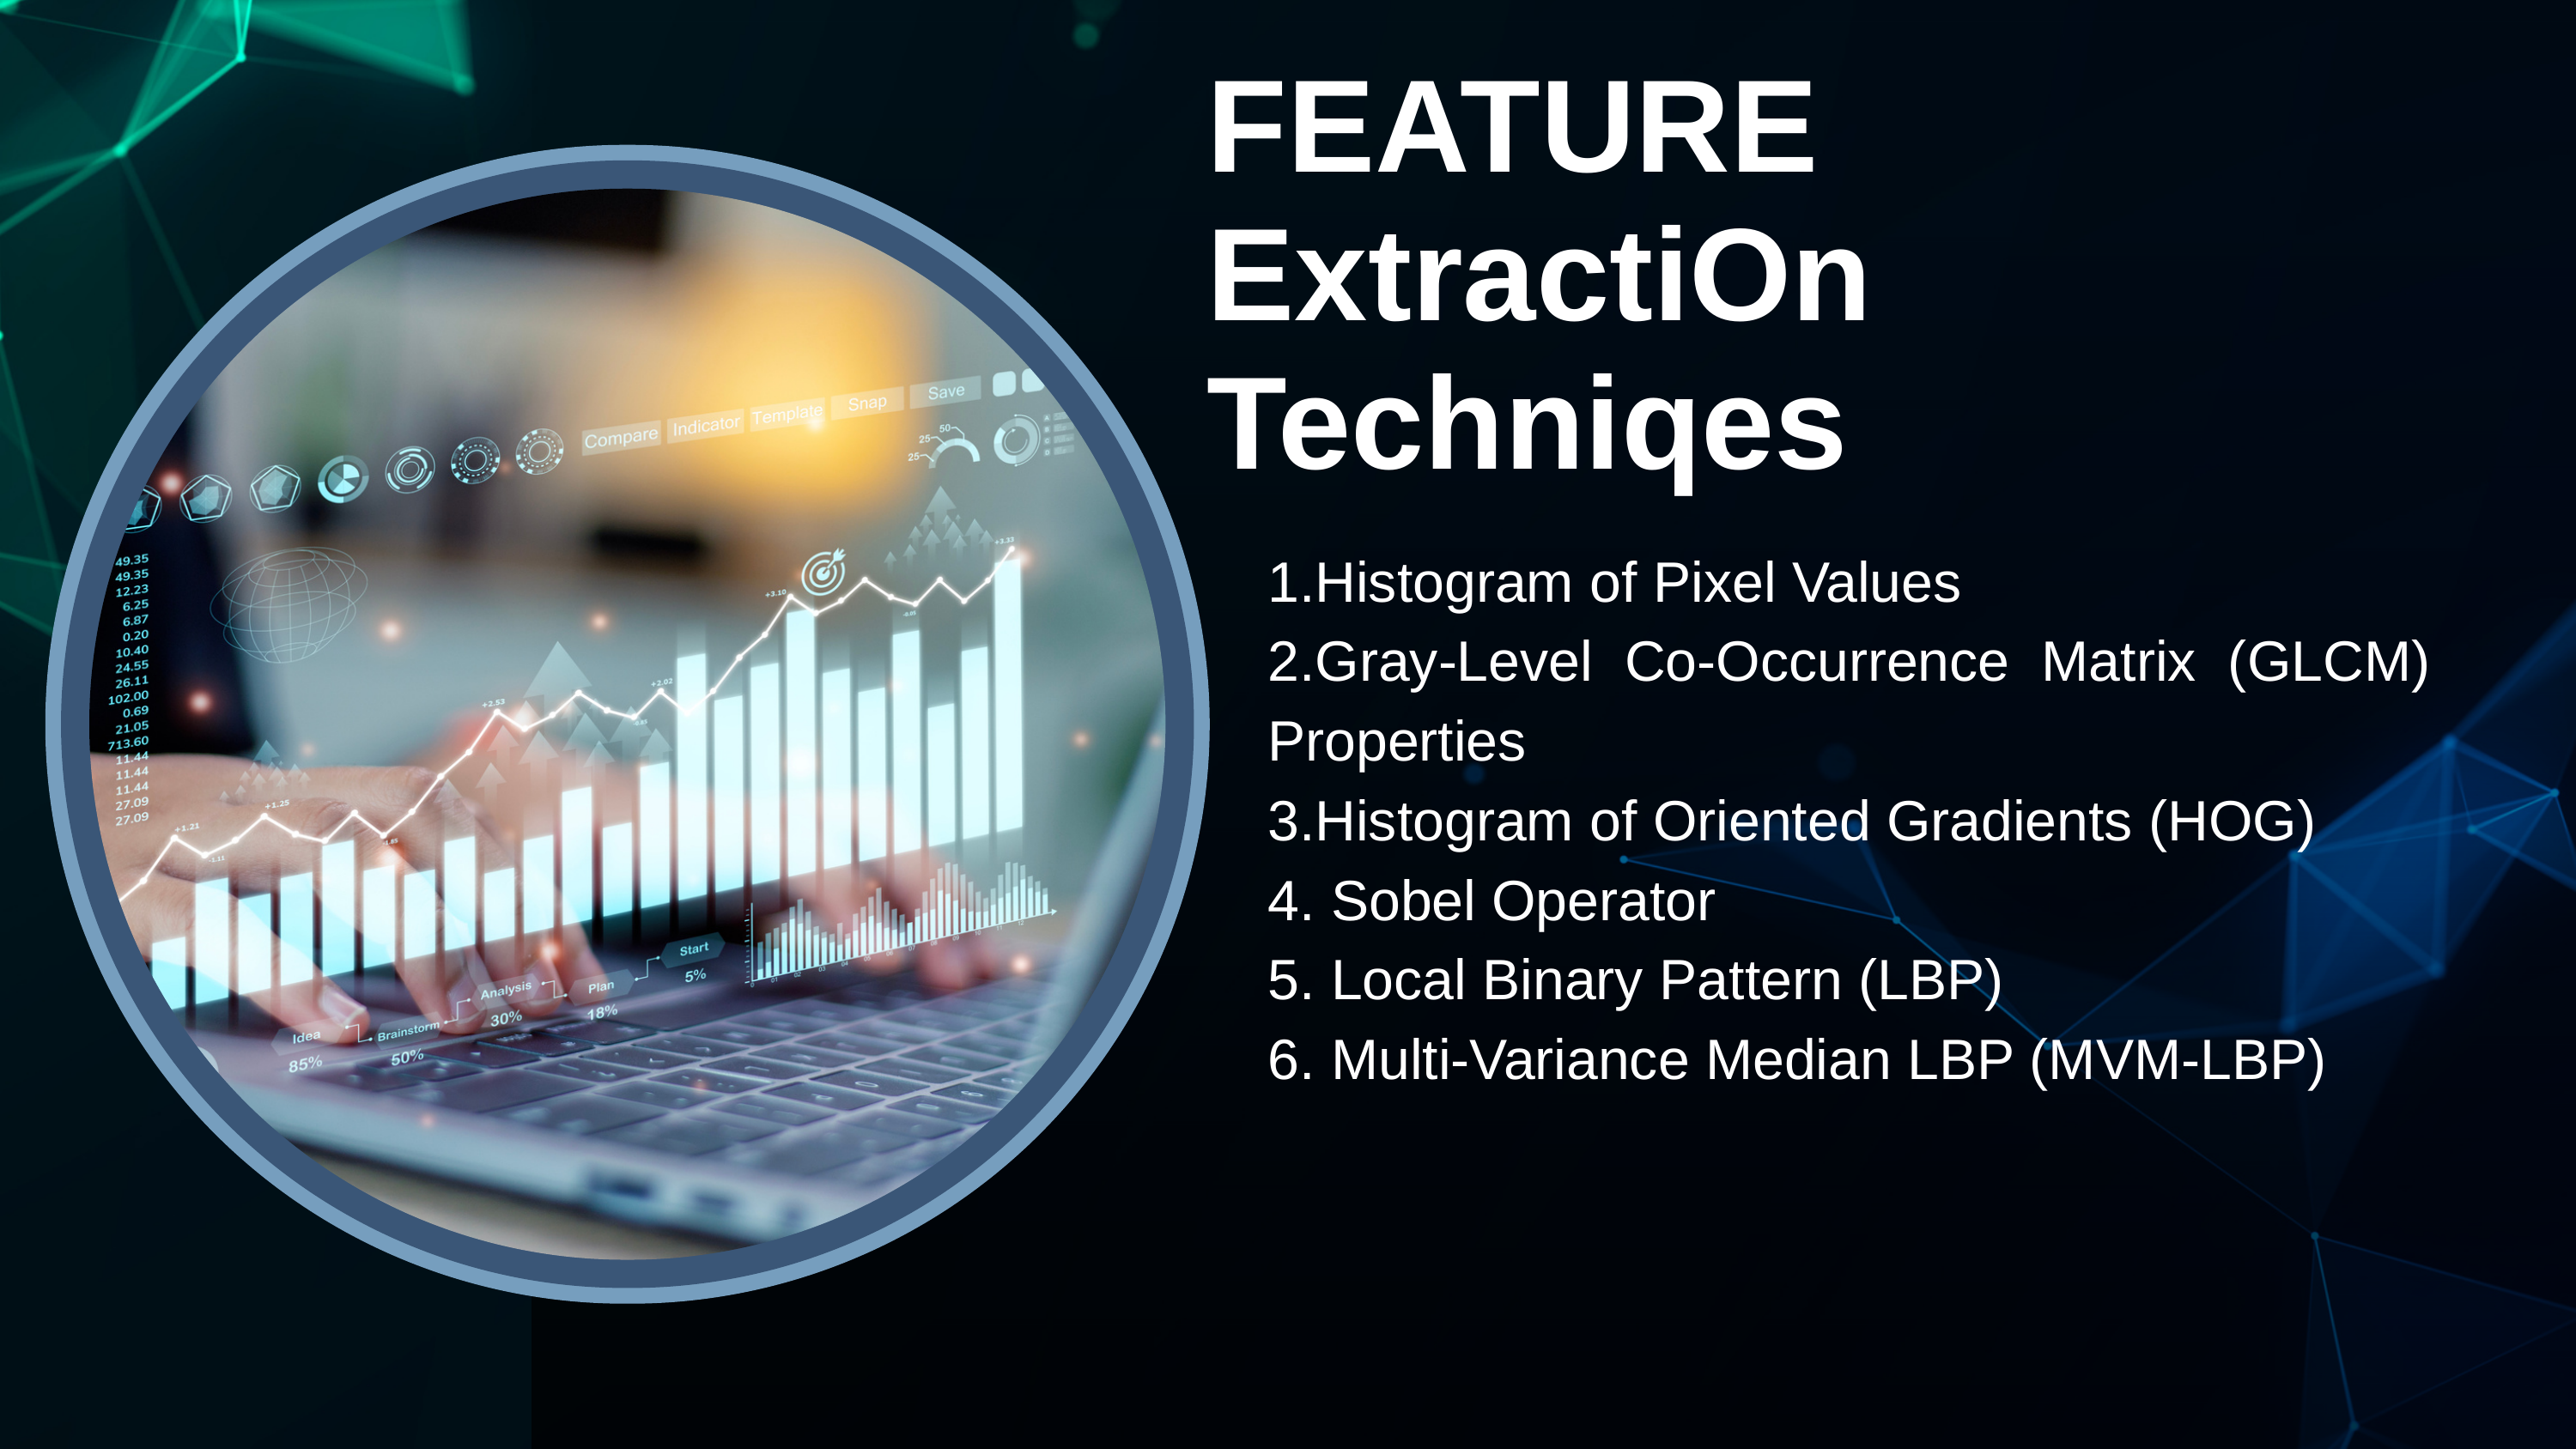

FEATURE ExtractiOn Techniqes

1.Histogram of Pixel Values
2.Gray-Level Co-Occurrence Matrix (GLCM) Properties
3.Histogram of Oriented Gradients (HOG)
4. Sobel Operator
5. Local Binary Pattern (LBP)
6. Multi-Variance Median LBP (MVM-LBP)